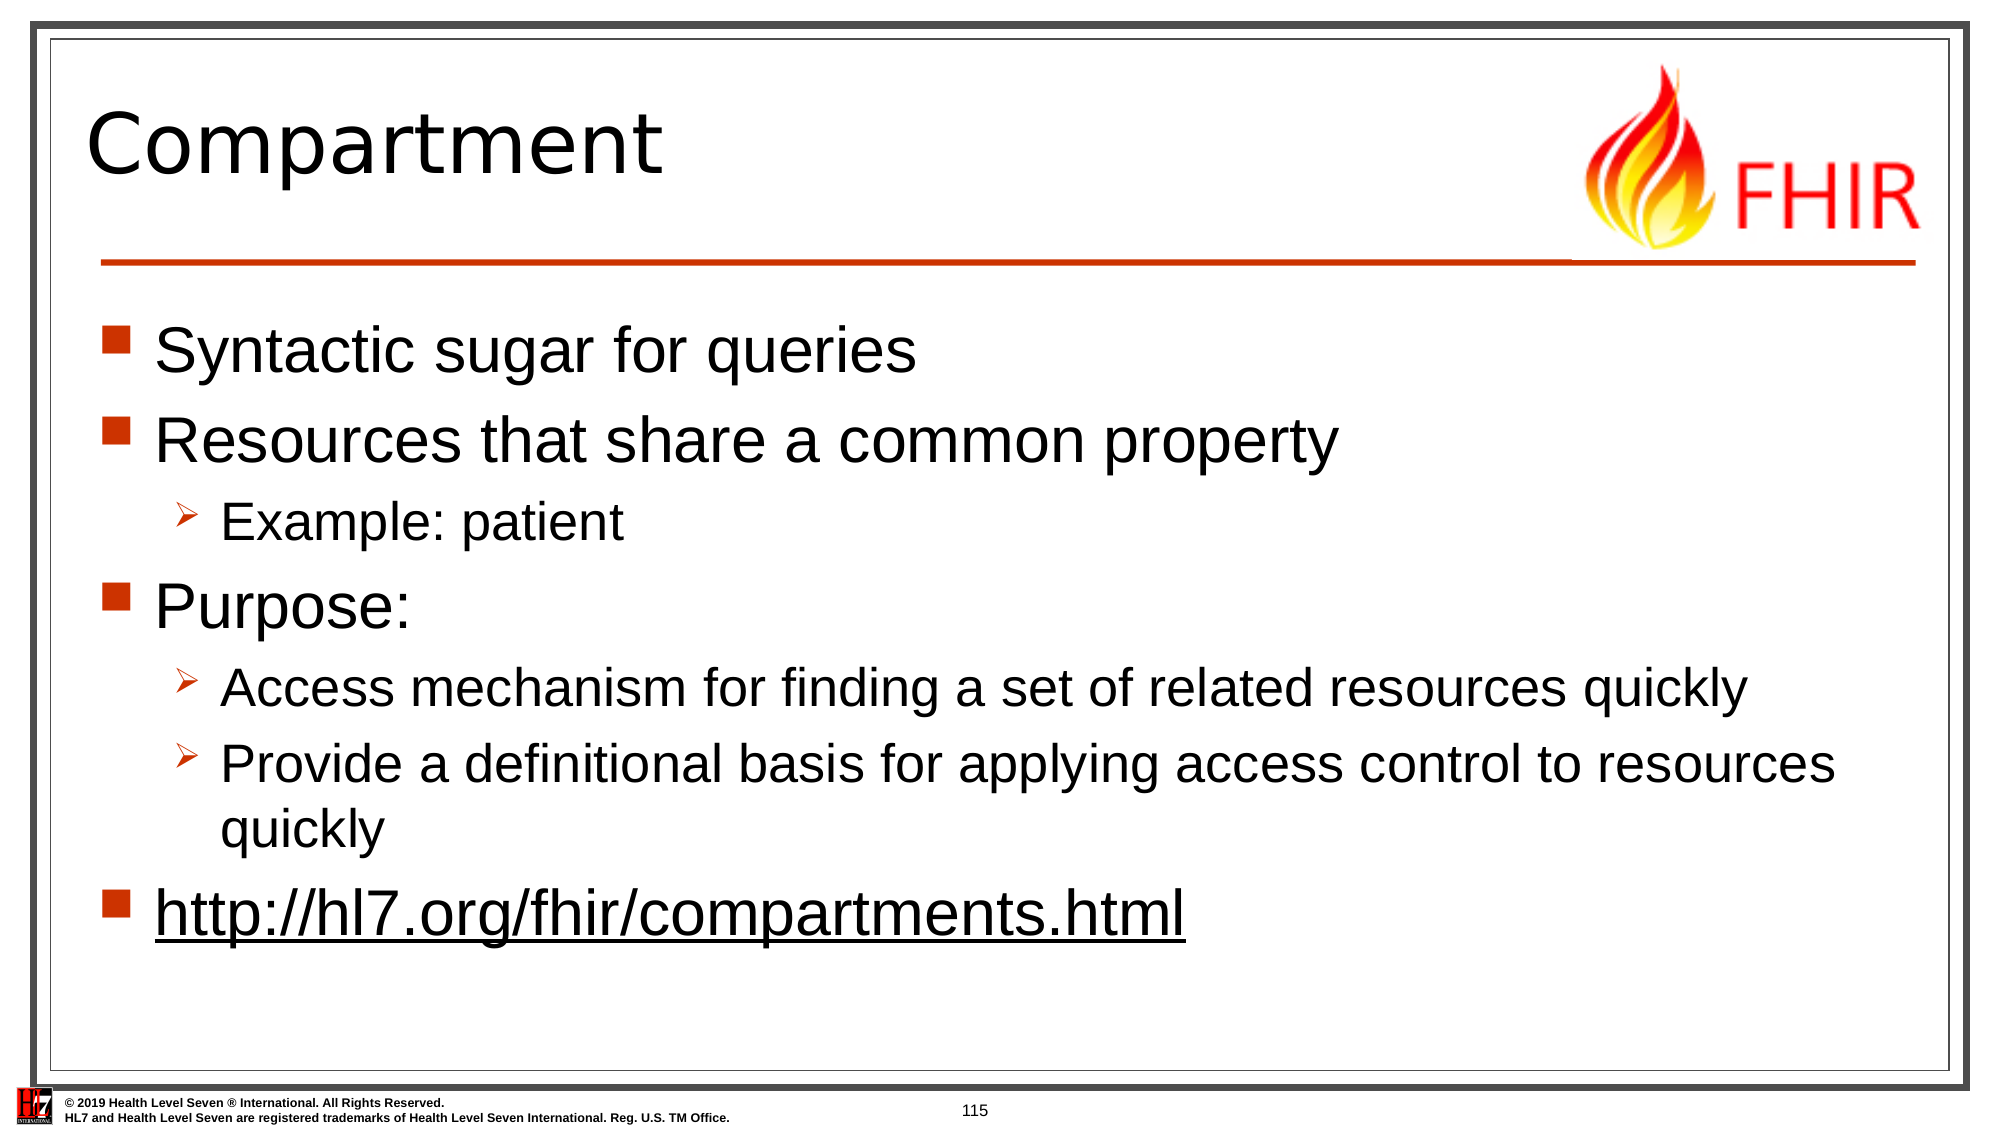

# Compartment
Syntactic sugar for queries
Resources that share a common property
Example: patient
Purpose:
Access mechanism for finding a set of related resources quickly
Provide a definitional basis for applying access control to resources quickly
http://hl7.org/fhir/compartments.html